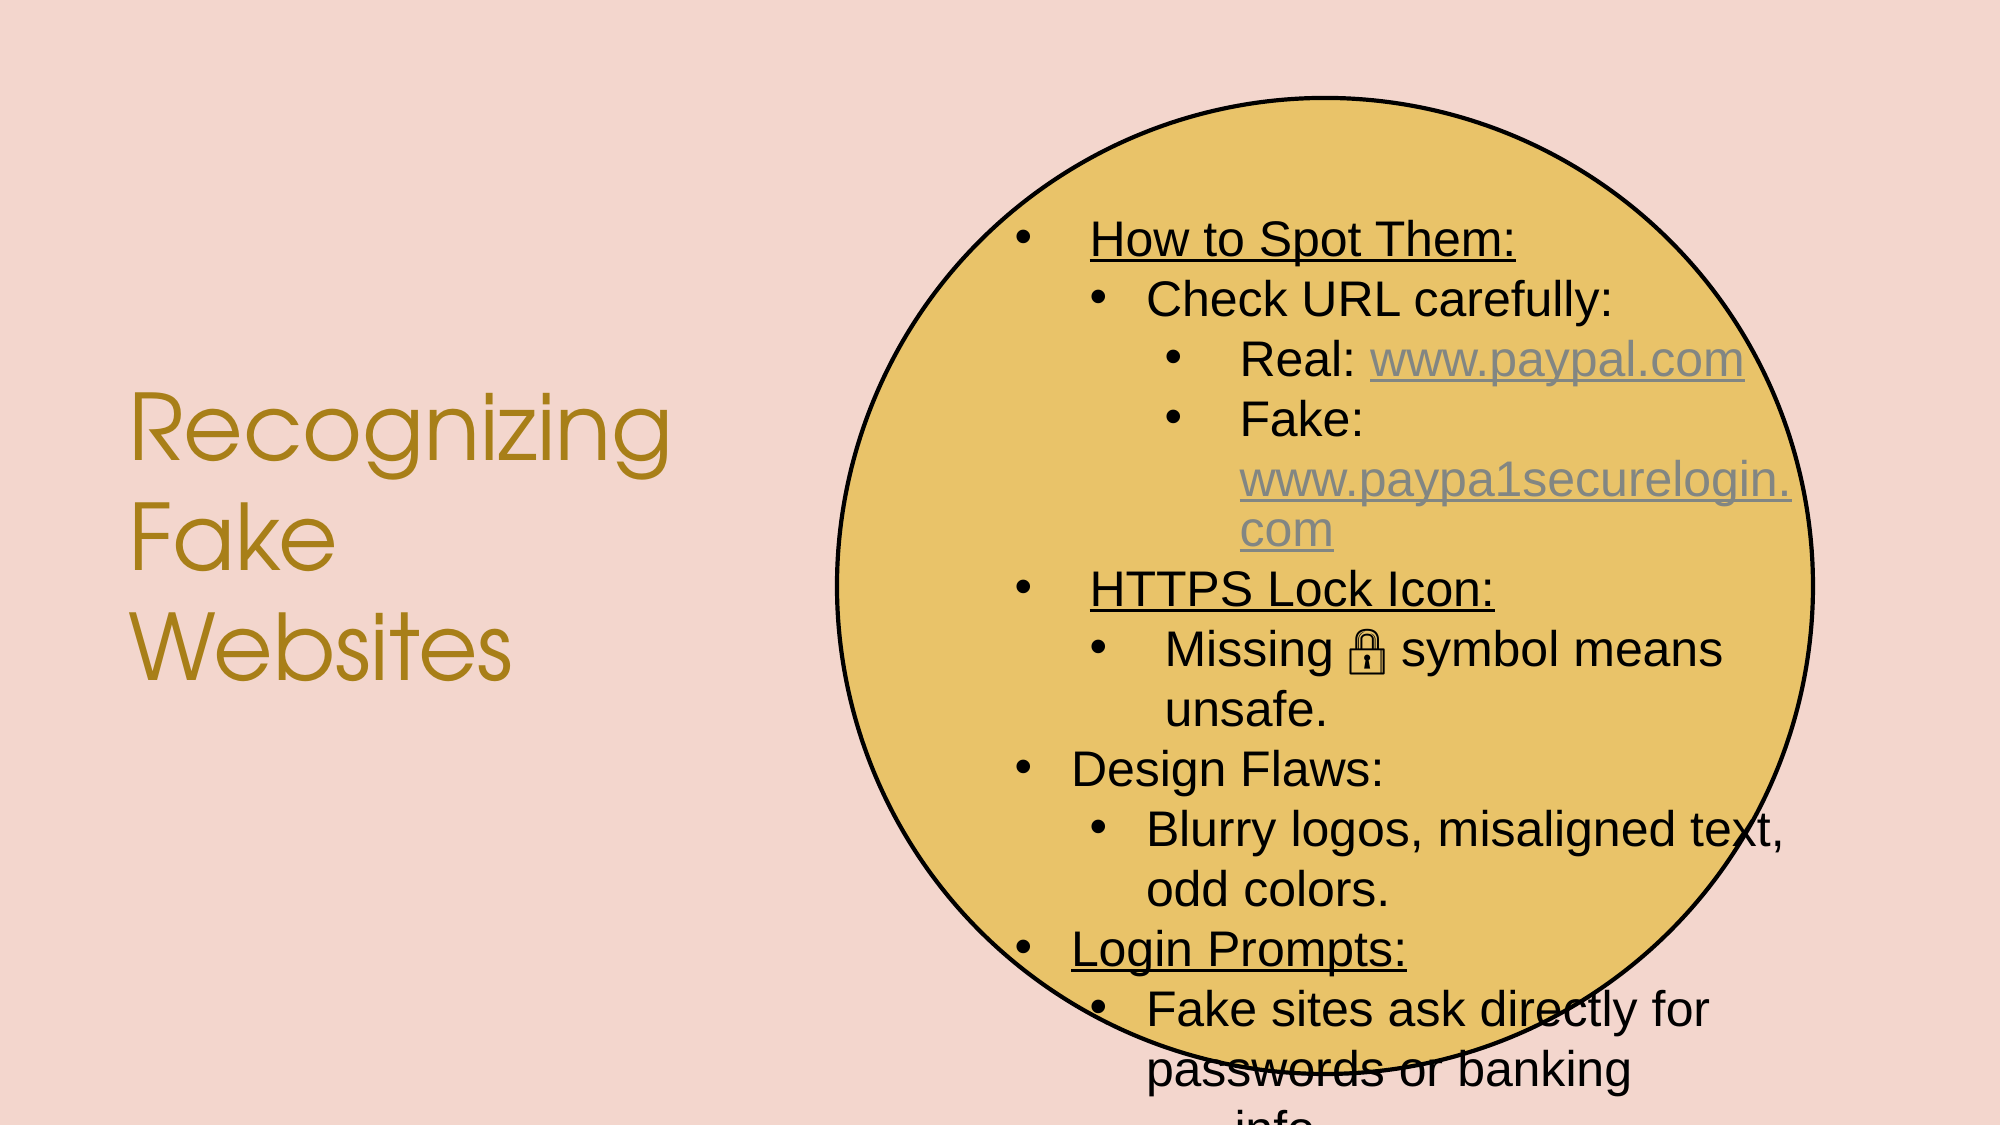

How to Spot Them:
Check URL carefully:
Real: www.paypal.com
Fake: www.paypa1securelogin.com
HTTPS Lock Icon:
Missing 🔒 symbol means unsafe.
Design Flaws:
Blurry logos, misaligned text, odd colors.
Login Prompts:
Fake sites ask directly for passwords or banking
     info.
# Recognizing Fake Websites